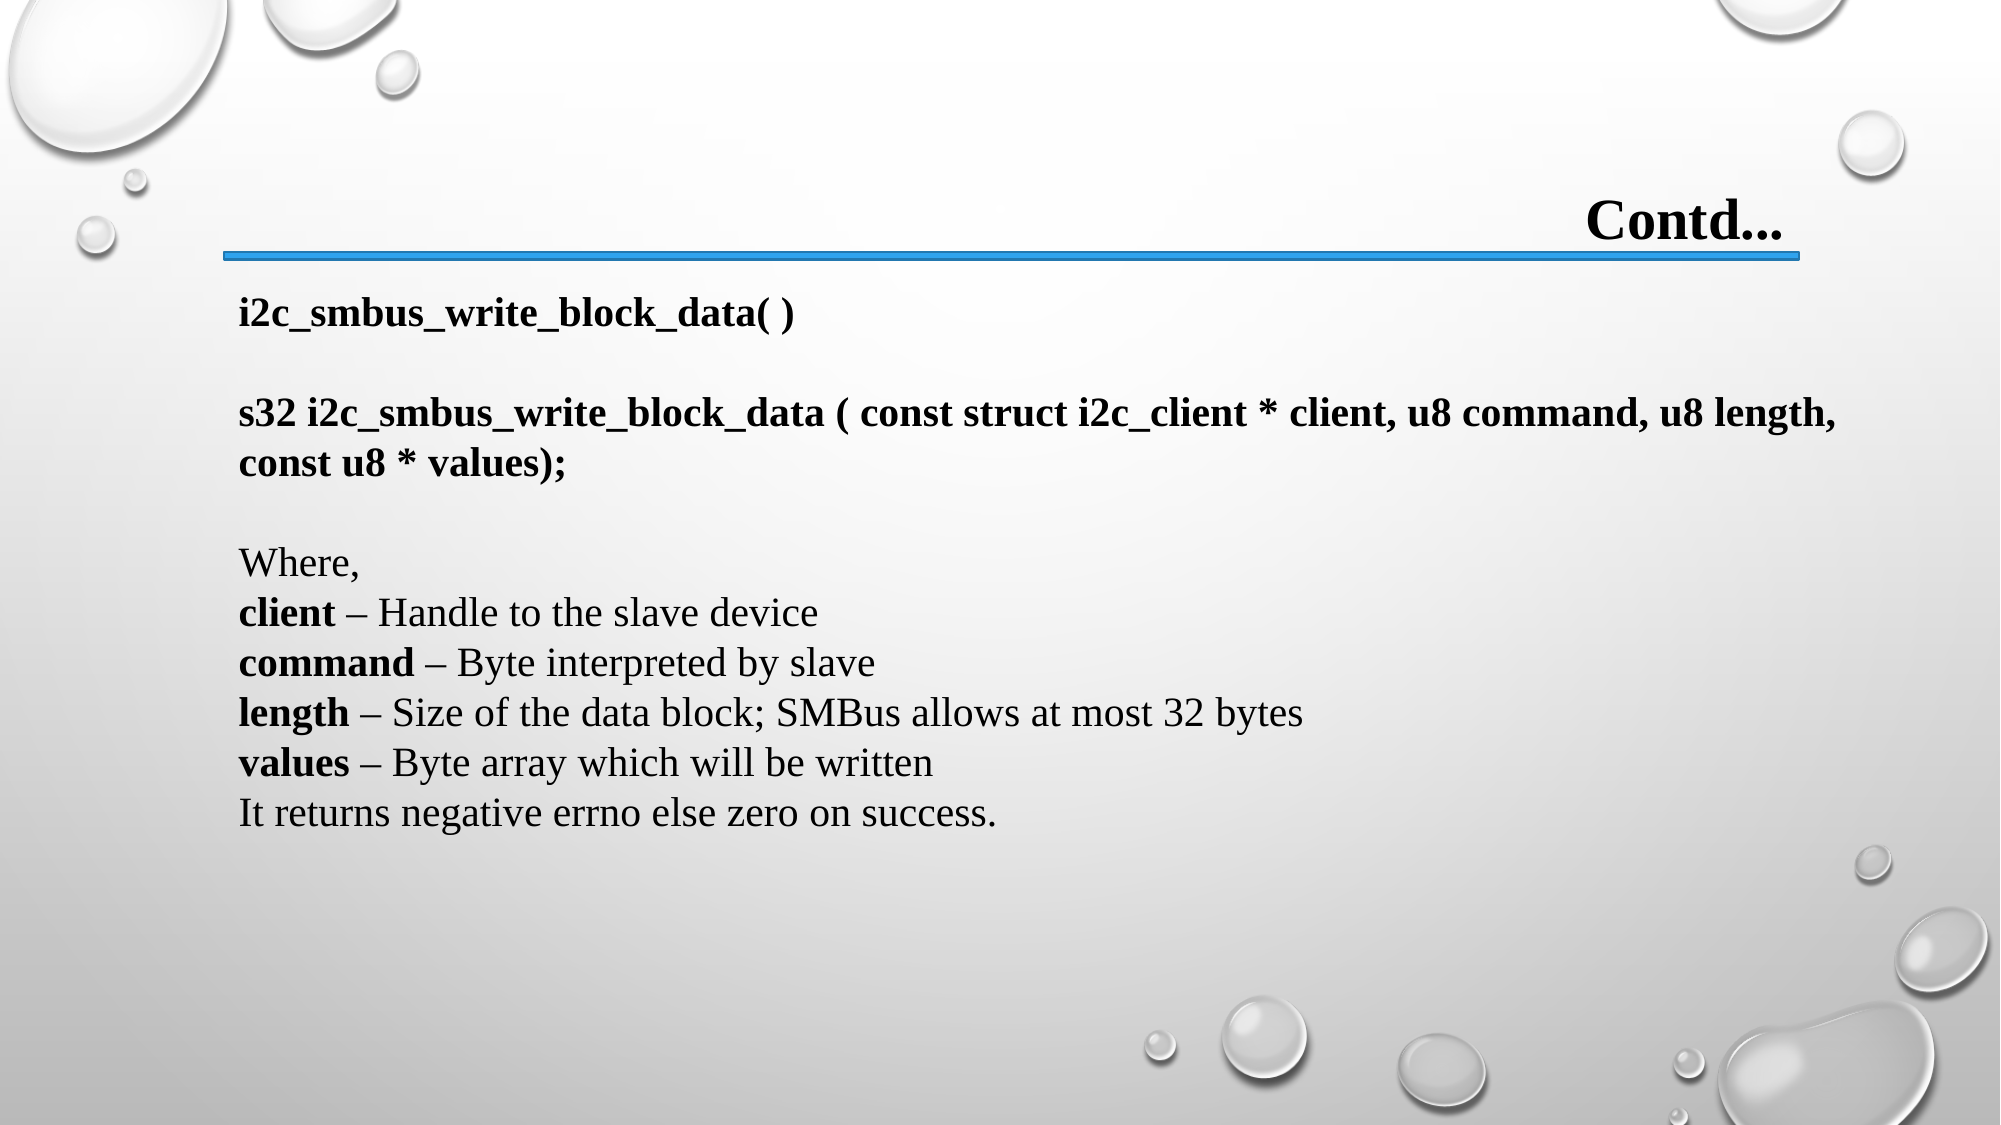

Contd...

i2c_smbus_write_block_data( )

s32 i2c_smbus_write_block_data ( const struct i2c_client * client, u8 command, u8 length, const u8 * values);

Where,
client – Handle to the slave device
command – Byte interpreted by slave
length – Size of the data block; SMBus allows at most 32 bytes
values – Byte array which will be written
It returns negative errno else zero on success.